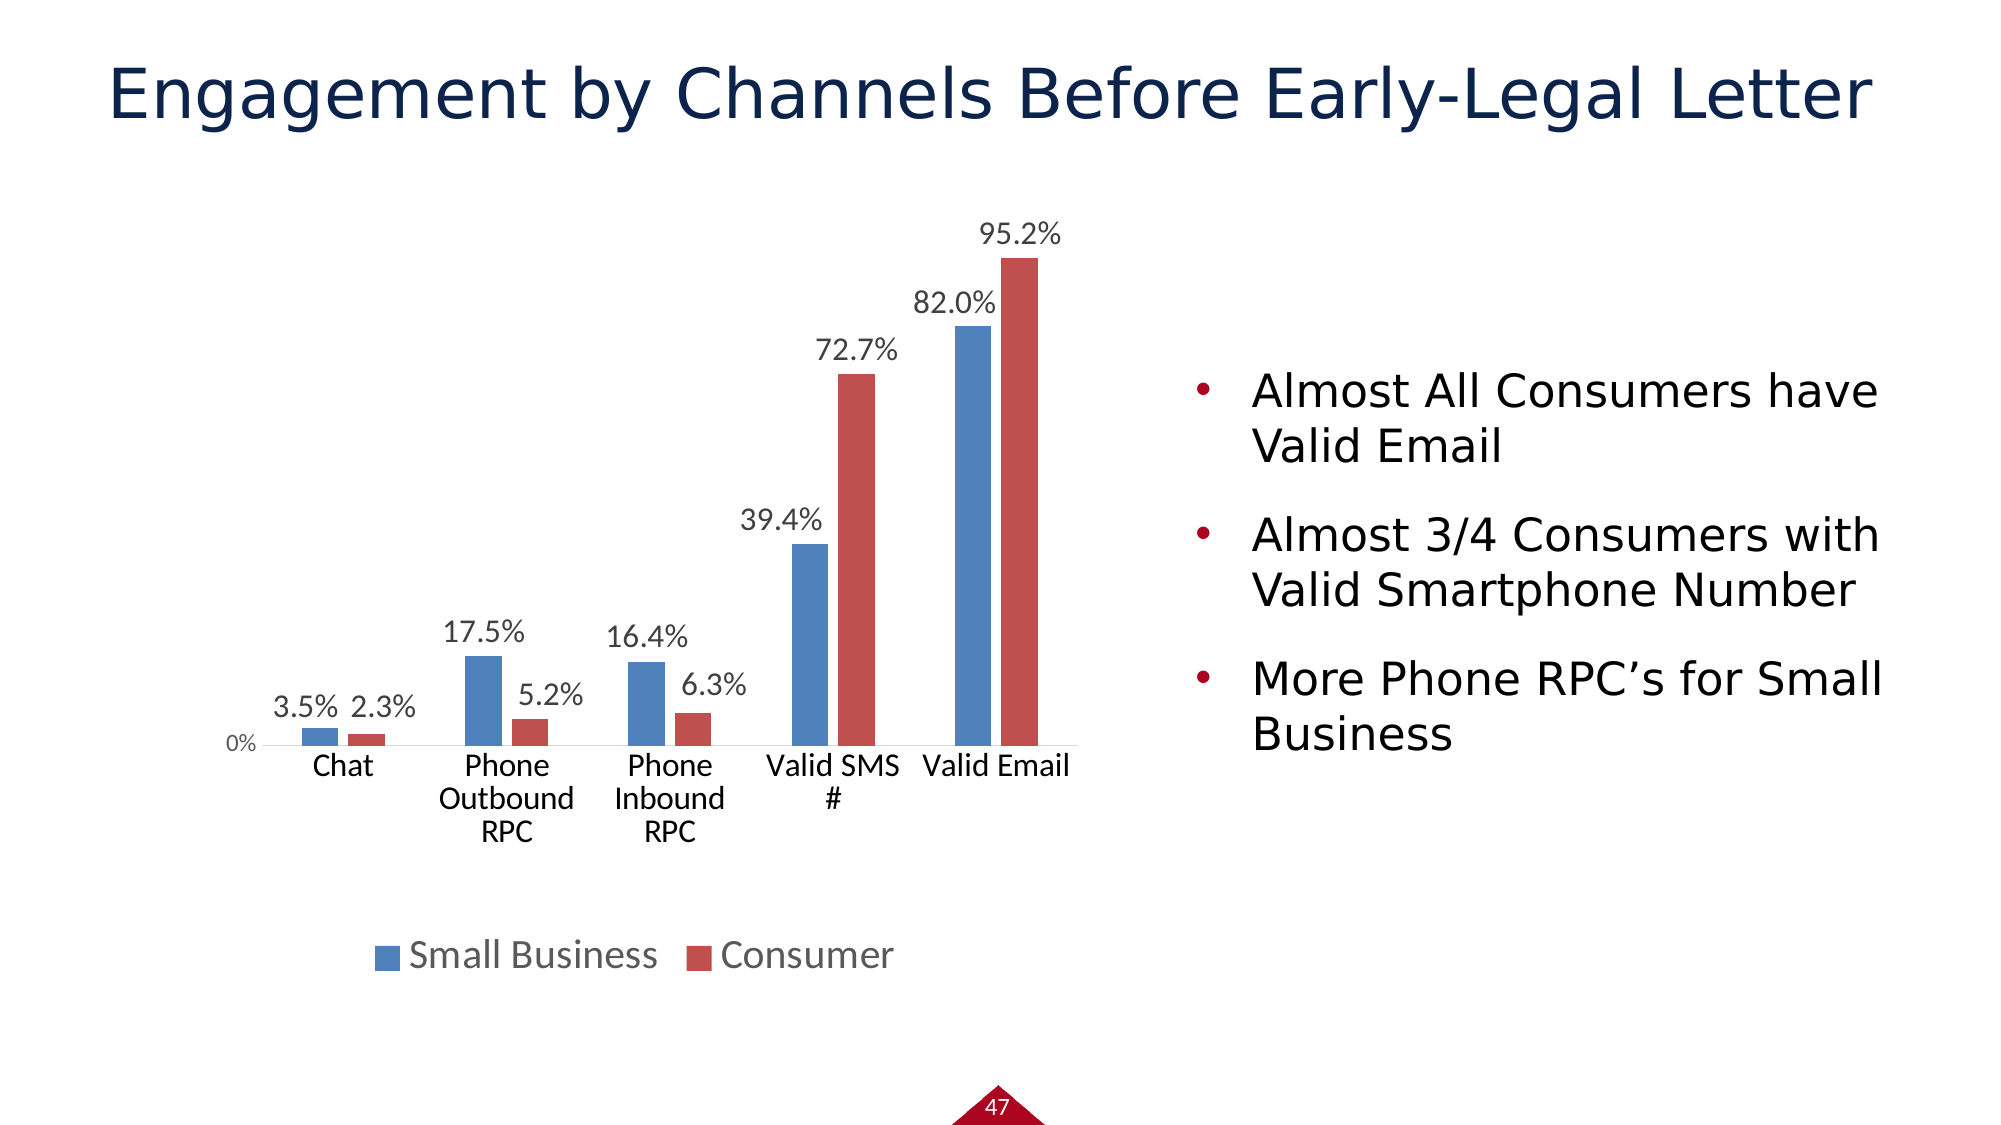

# Engagement by Channels Before Early-Legal Letter

### Chart

| Category | Small Business | Consumer |
|---|---|---|
| Chat | 0.0353391 | 0.0232807 |
| Phone Outbound RPC | 0.1747851 | 0.0516457 |
| Phone Inbound RPC | 0.1642789 | 0.0628847 |
| Valid SMS # | 0.3944604 | 0.7267862 |
| Valid Email | 0.8204394 | 0.9523682 |
Almost All Consumers have Valid Email
Almost 3/4 Consumers with Valid Smartphone Number
More Phone RPC’s for Small Business
47